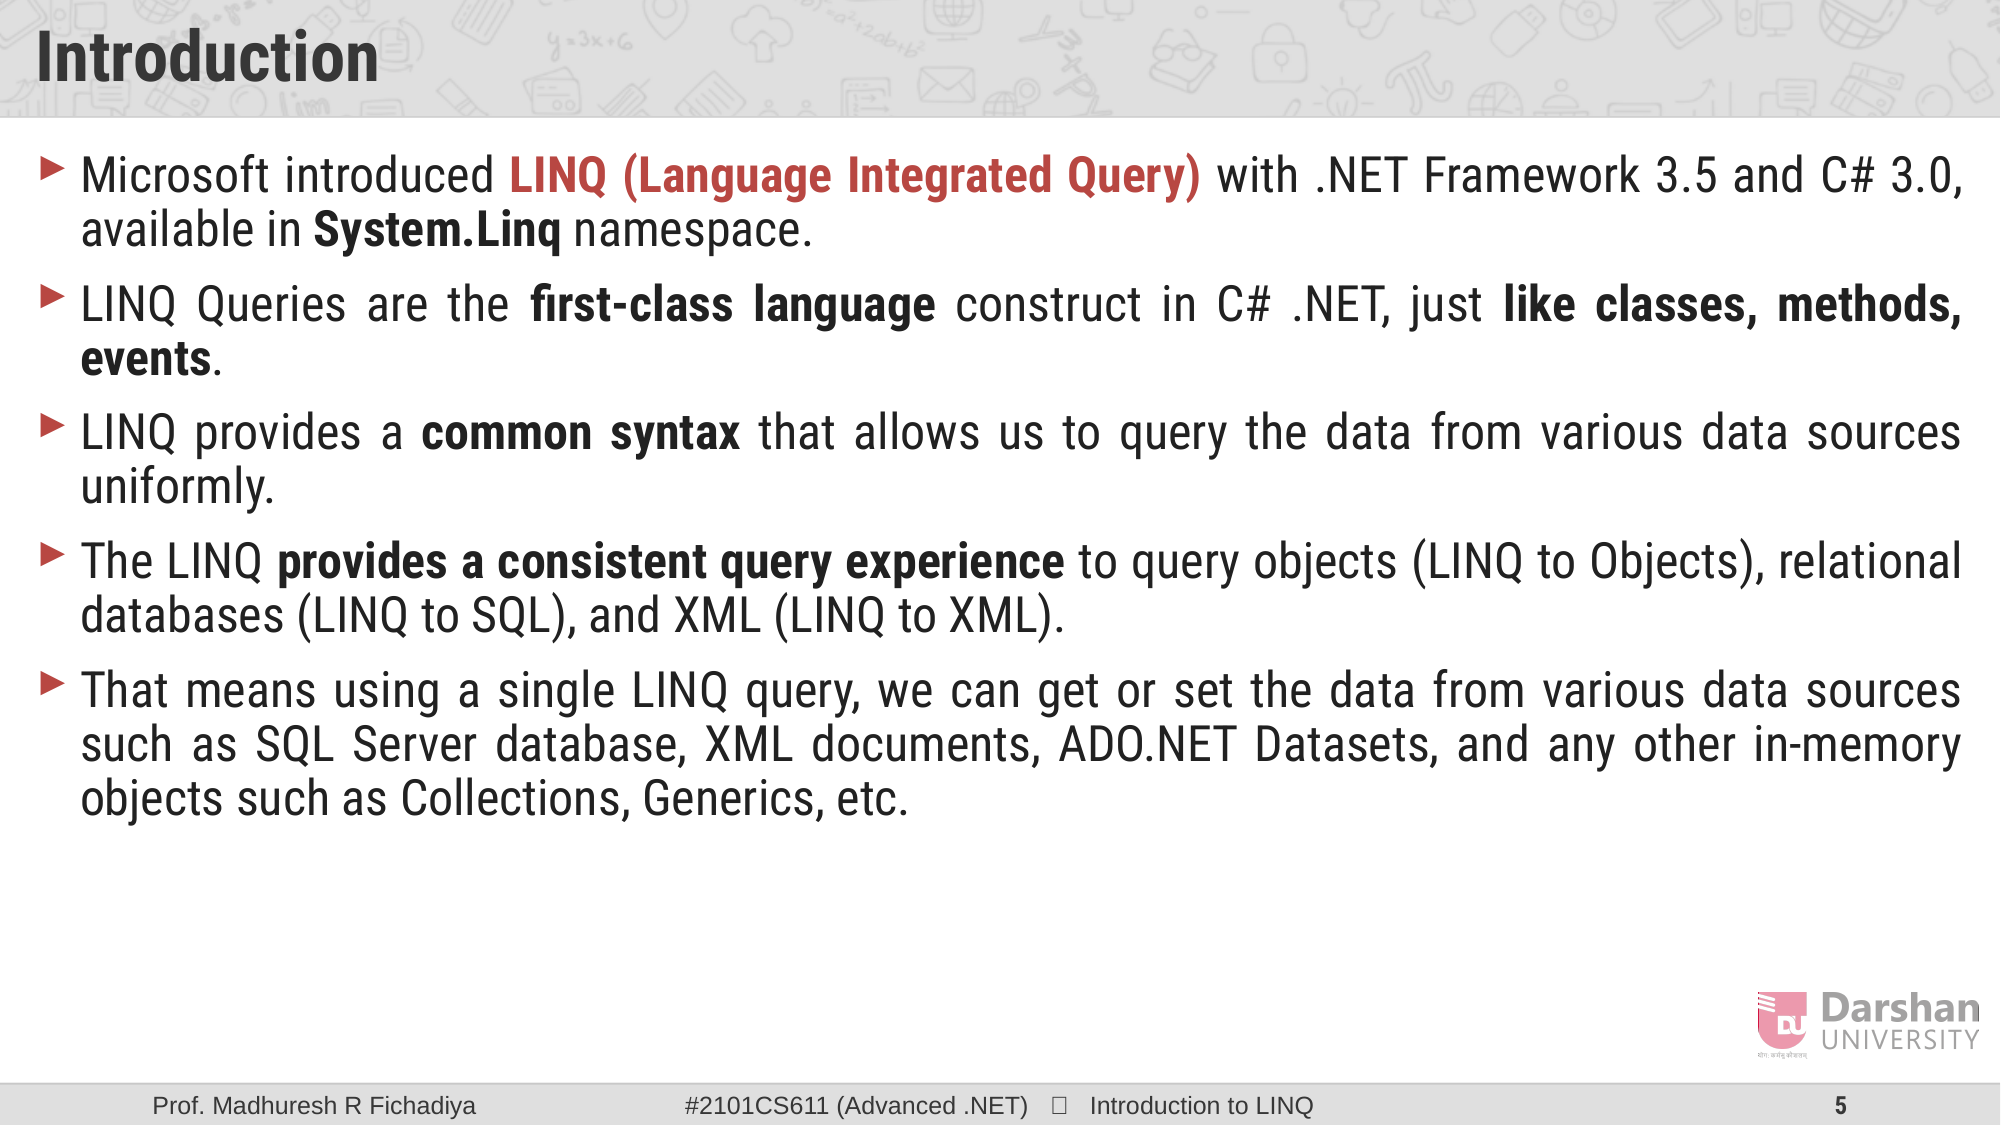

# Introduction
Microsoft introduced LINQ (Language Integrated Query) with .NET Framework 3.5 and C# 3.0, available in System.Linq namespace.
LINQ Queries are the first-class language construct in C# .NET, just like classes, methods, events.
LINQ provides a common syntax that allows us to query the data from various data sources uniformly.
The LINQ provides a consistent query experience to query objects (LINQ to Objects), relational databases (LINQ to SQL), and XML (LINQ to XML).
That means using a single LINQ query, we can get or set the data from various data sources such as SQL Server database, XML documents, ADO.NET Datasets, and any other in-memory objects such as Collections, Generics, etc.